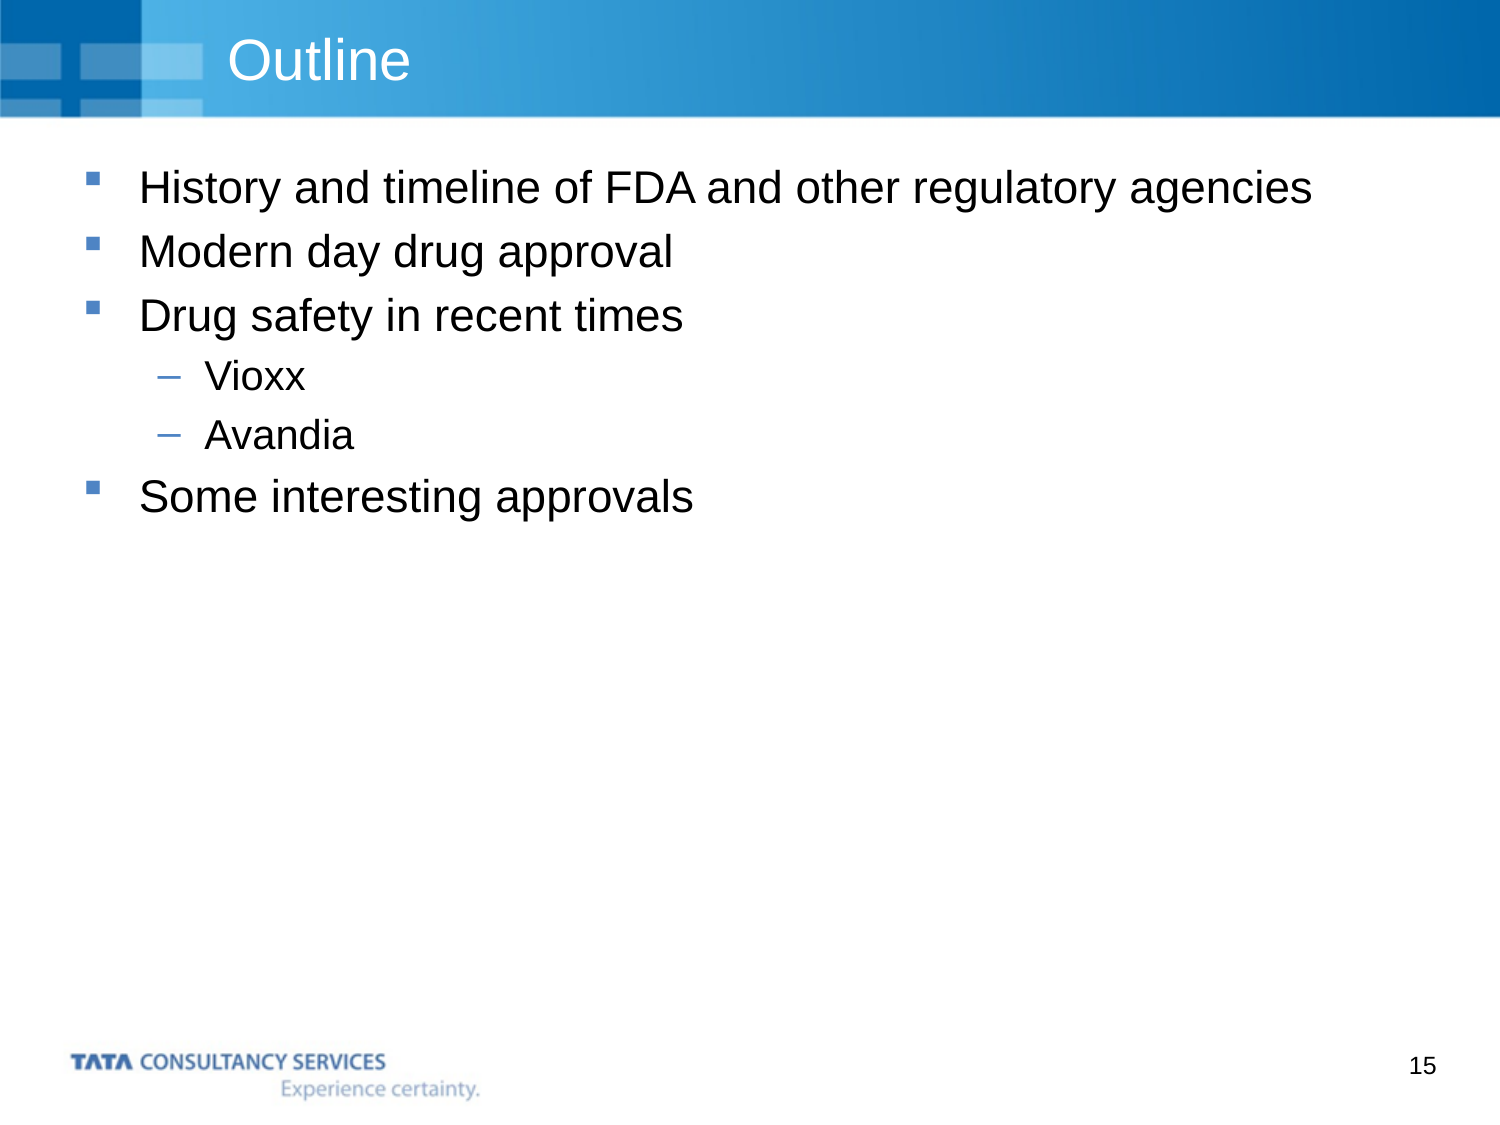

# Outline
History and timeline of FDA and other regulatory agencies
Modern day drug approval
Drug safety in recent times
Vioxx
Avandia
Some interesting approvals